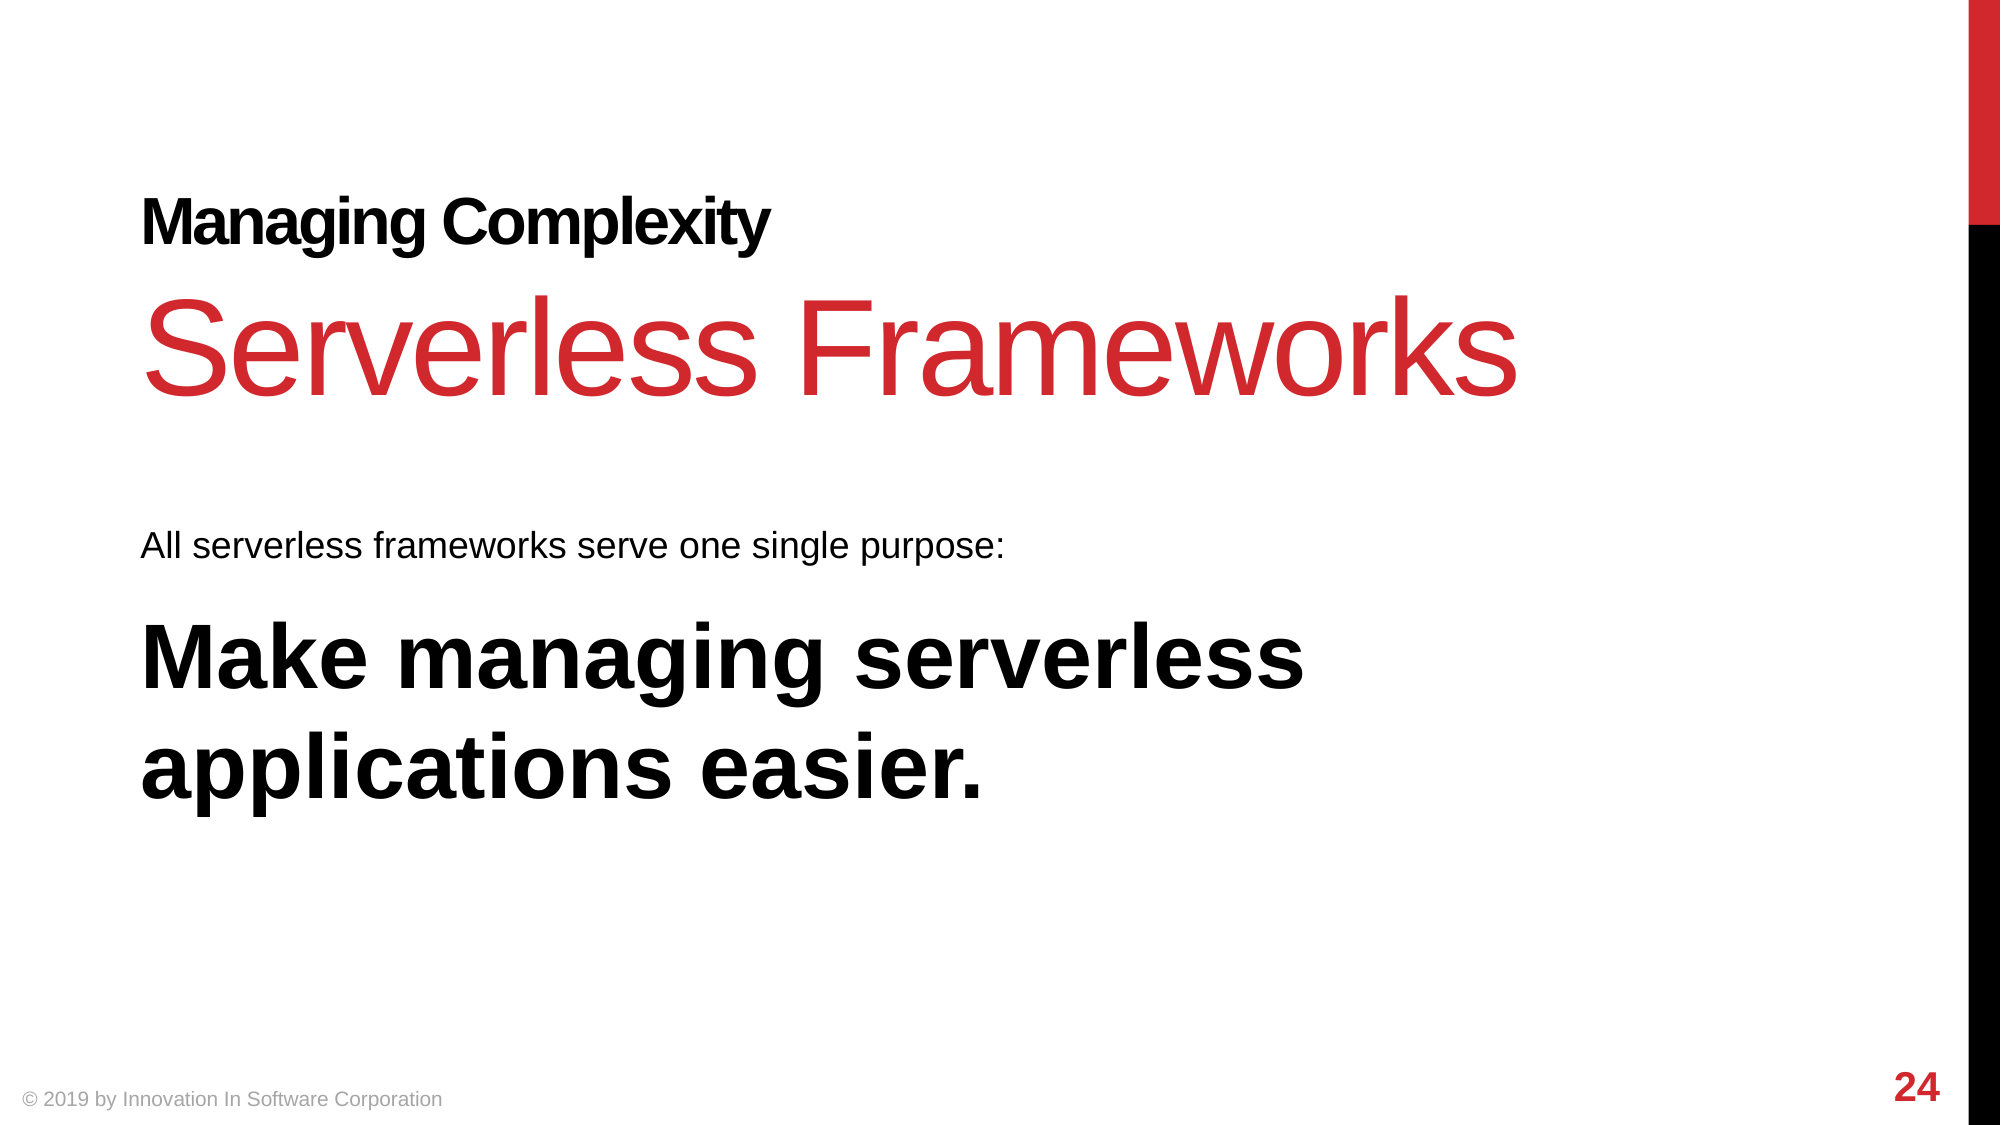

Managing Complexity
Serverless Frameworks
All serverless frameworks serve one single purpose:
Make managing serverless applications easier.

24
© 2019 by Innovation In Software Corporation